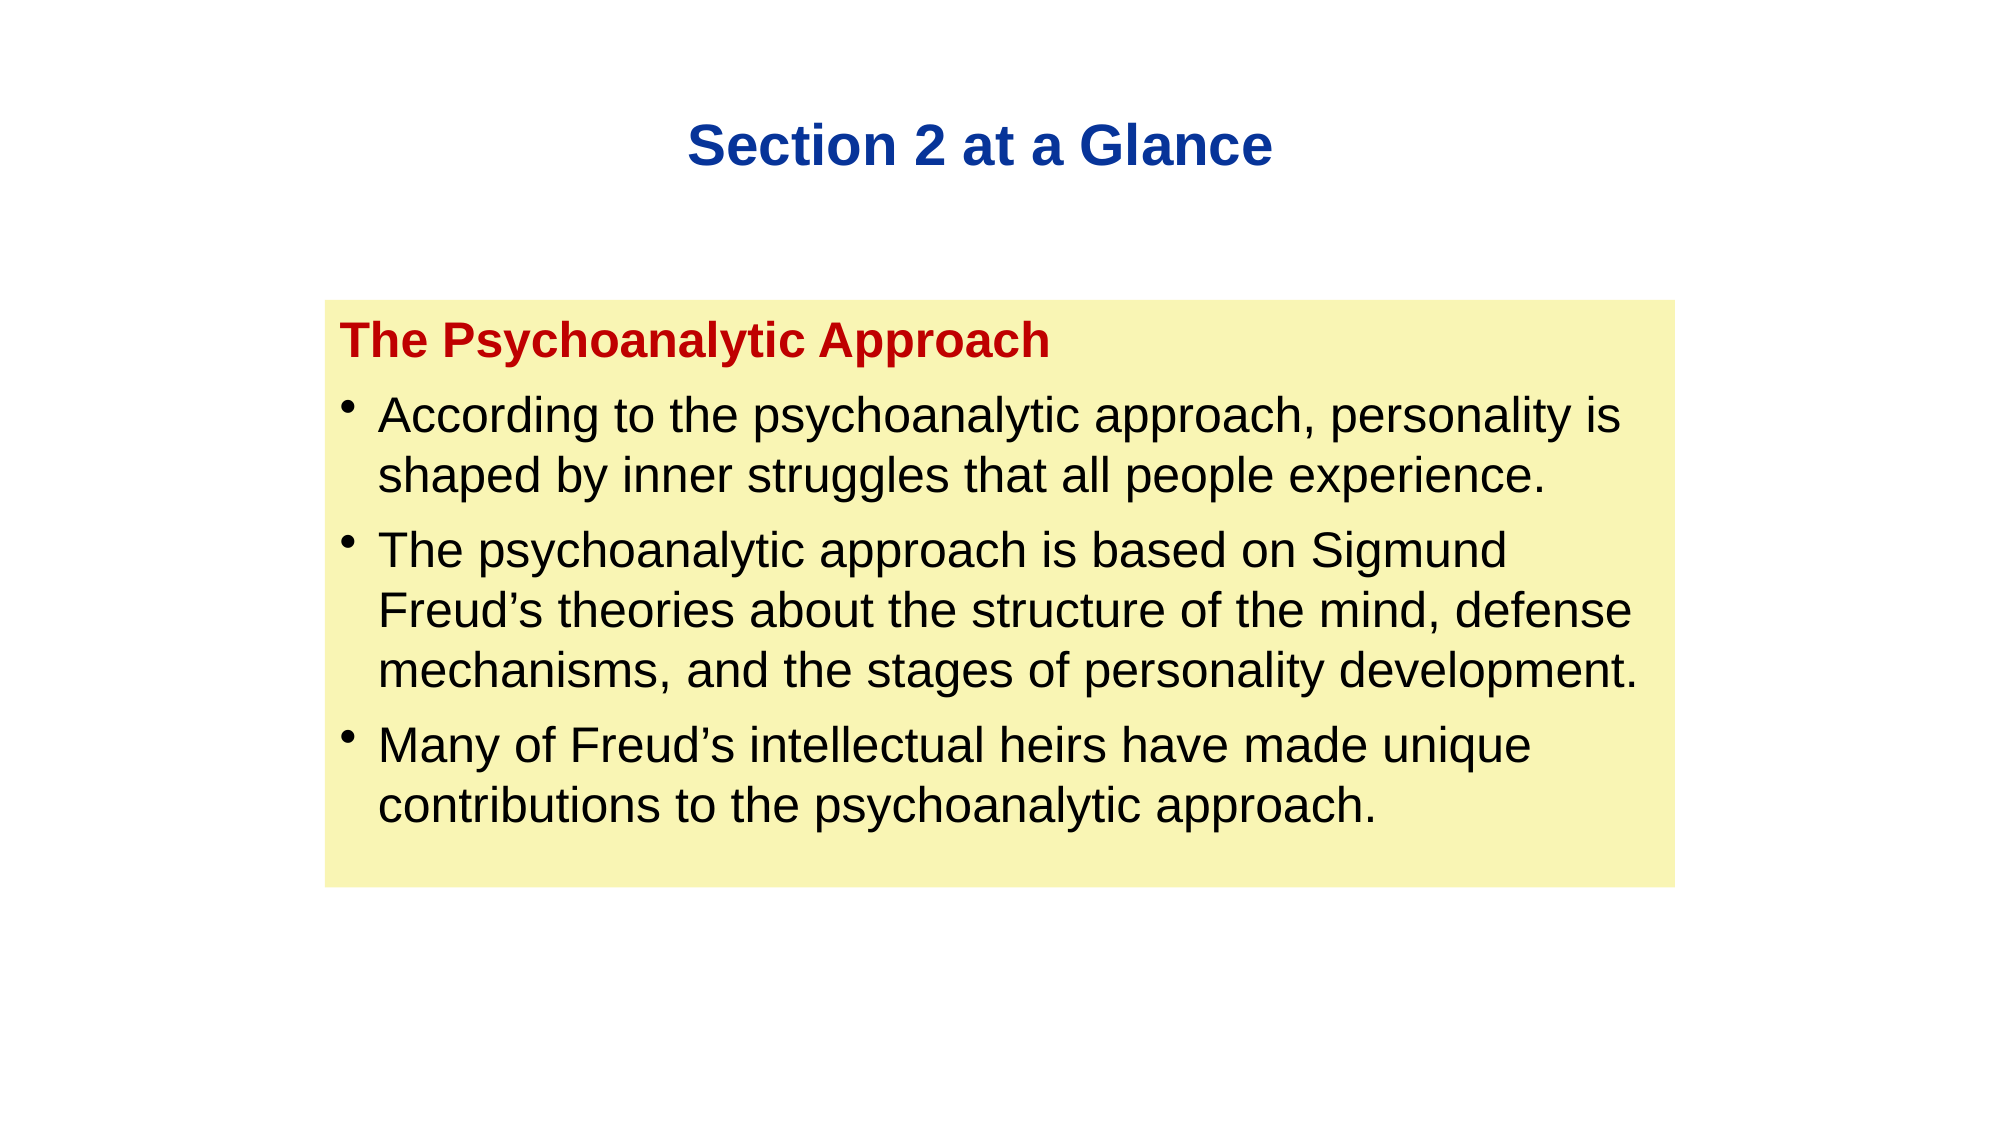

Section 2 at a Glance
The Psychoanalytic Approach
According to the psychoanalytic approach, personality is shaped by inner struggles that all people experience.
The psychoanalytic approach is based on Sigmund Freud’s theories about the structure of the mind, defense mechanisms, and the stages of personality development.
Many of Freud’s intellectual heirs have made unique contributions to the psychoanalytic approach.